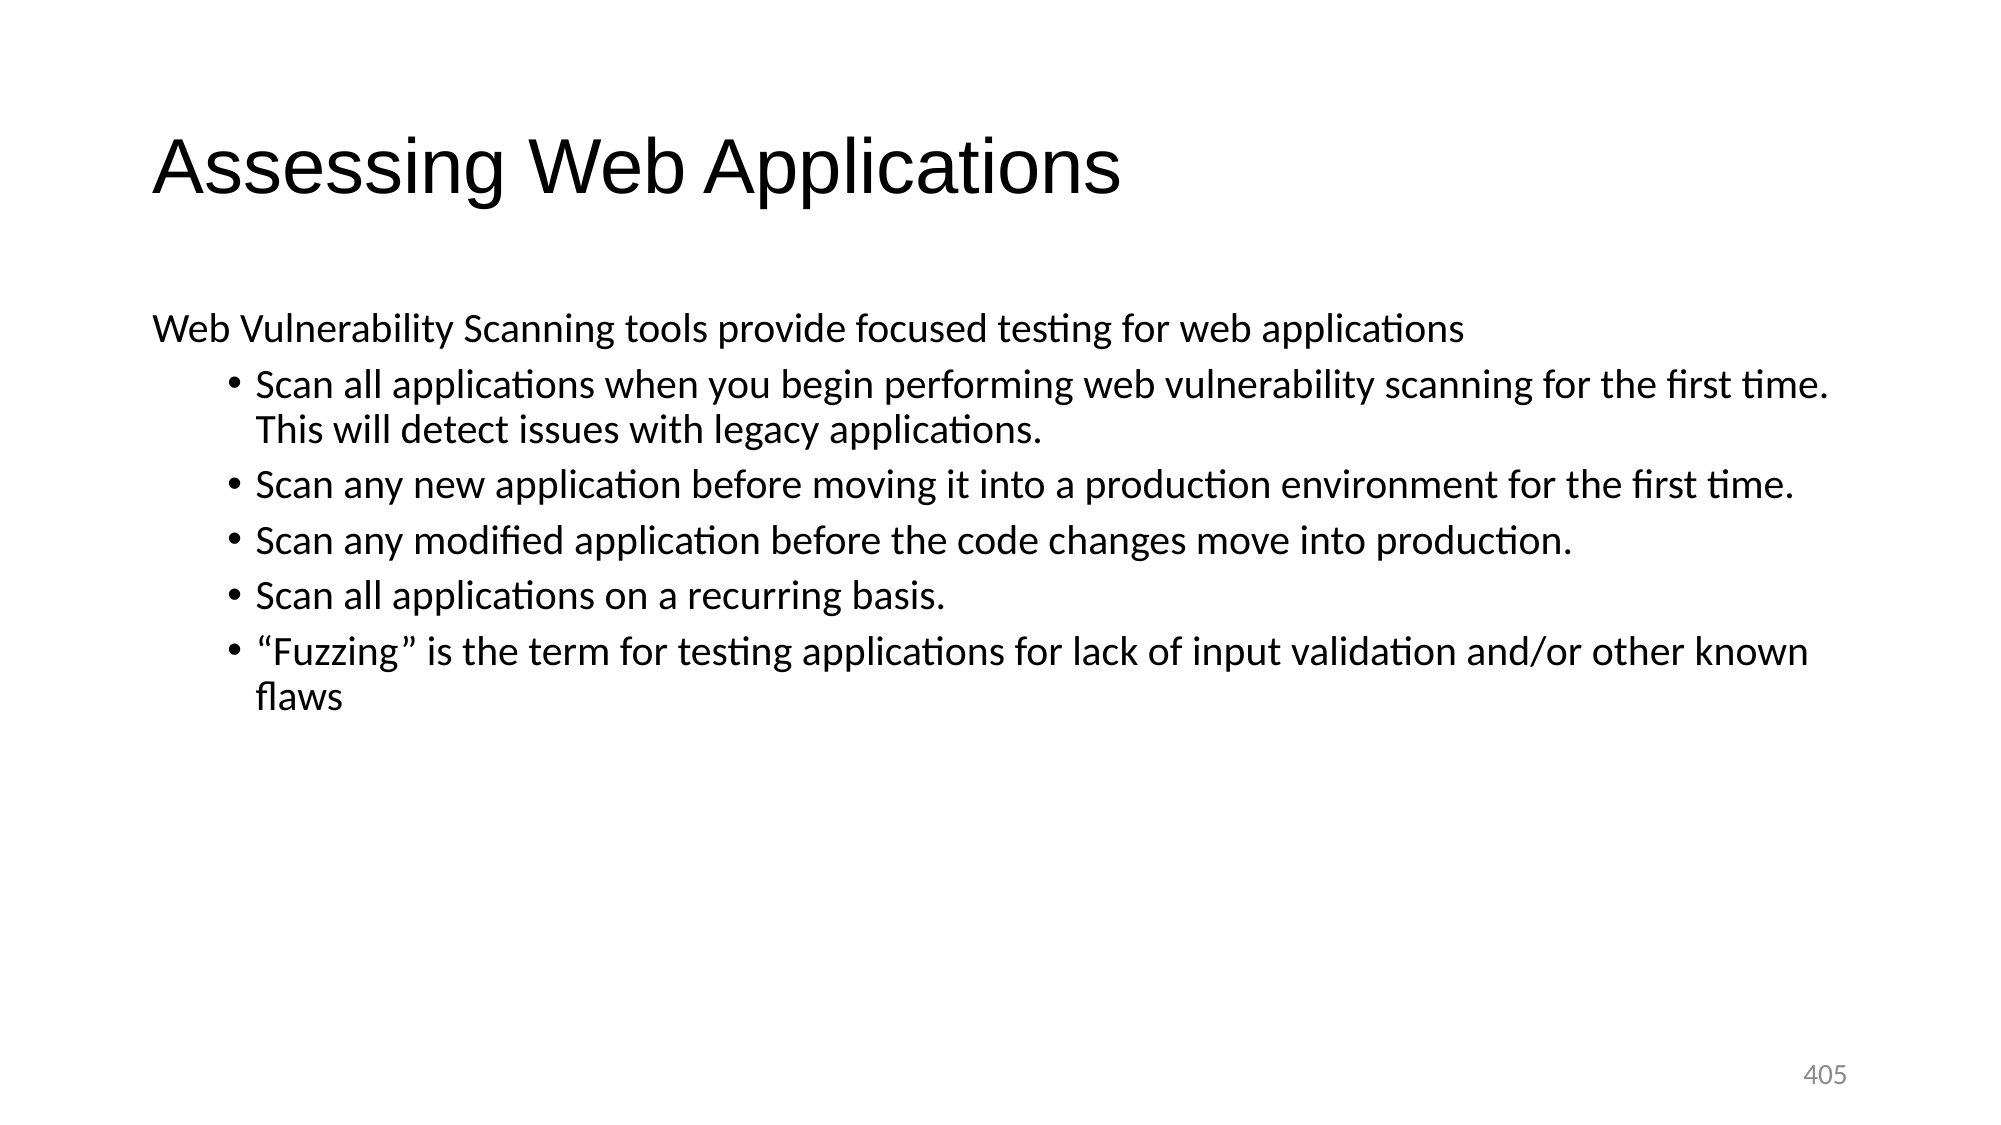

# Assessing Web Applications
Web Vulnerability Scanning tools provide focused testing for web applications
Scan all applications when you begin performing web vulnerability scanning for the first time. This will detect issues with legacy applications.
Scan any new application before moving it into a production environment for the first time.
Scan any modified application before the code changes move into production.
Scan all applications on a recurring basis.
“Fuzzing” is the term for testing applications for lack of input validation and/or other known flaws

405